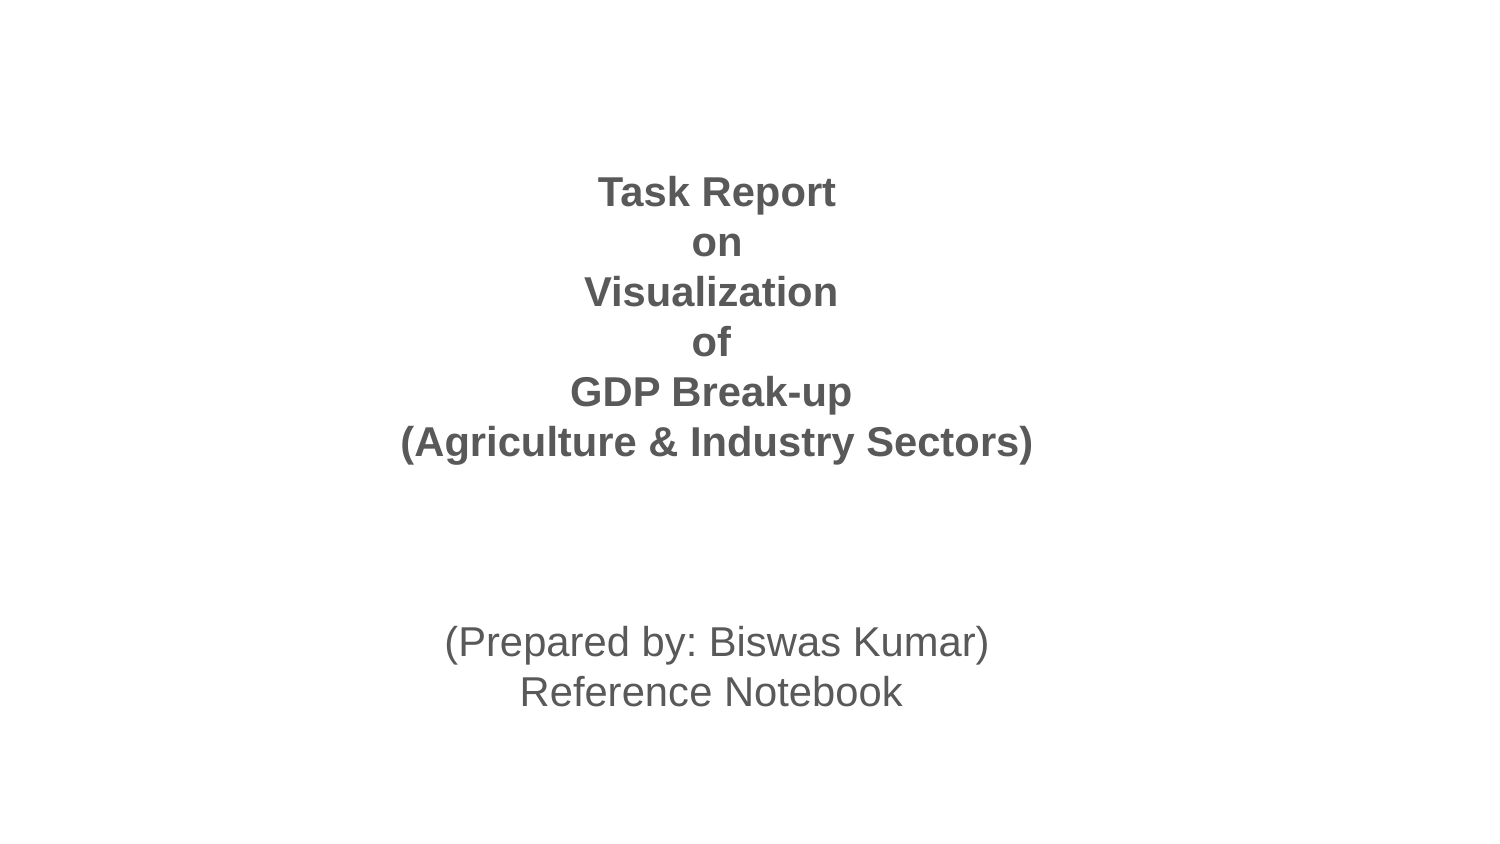

Task Report
on
Visualization
of
GDP Break-up
(Agriculture & Industry Sectors)

(Prepared by: Biswas Kumar)
Reference Notebook